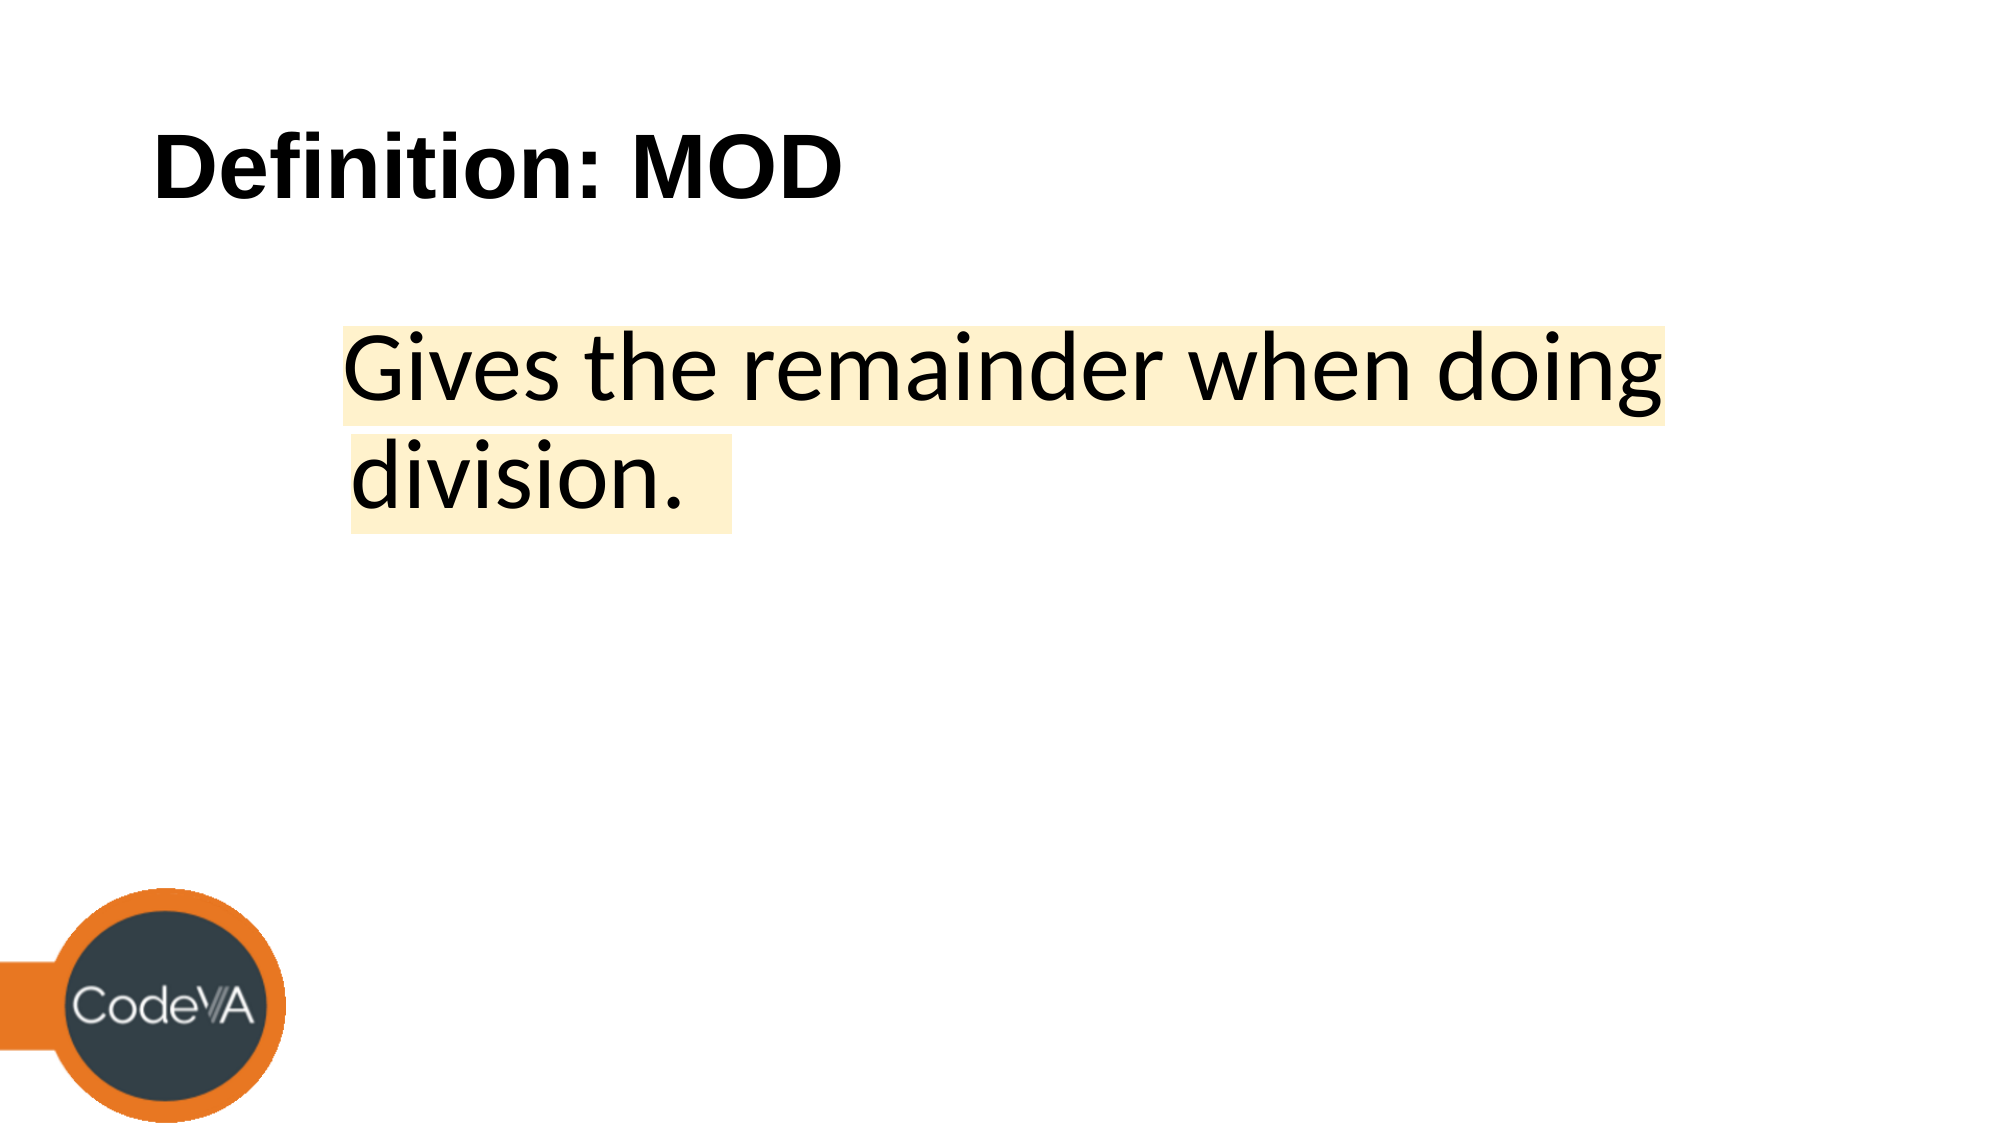

# Definition: MOD
Gives the remainder when doing division.